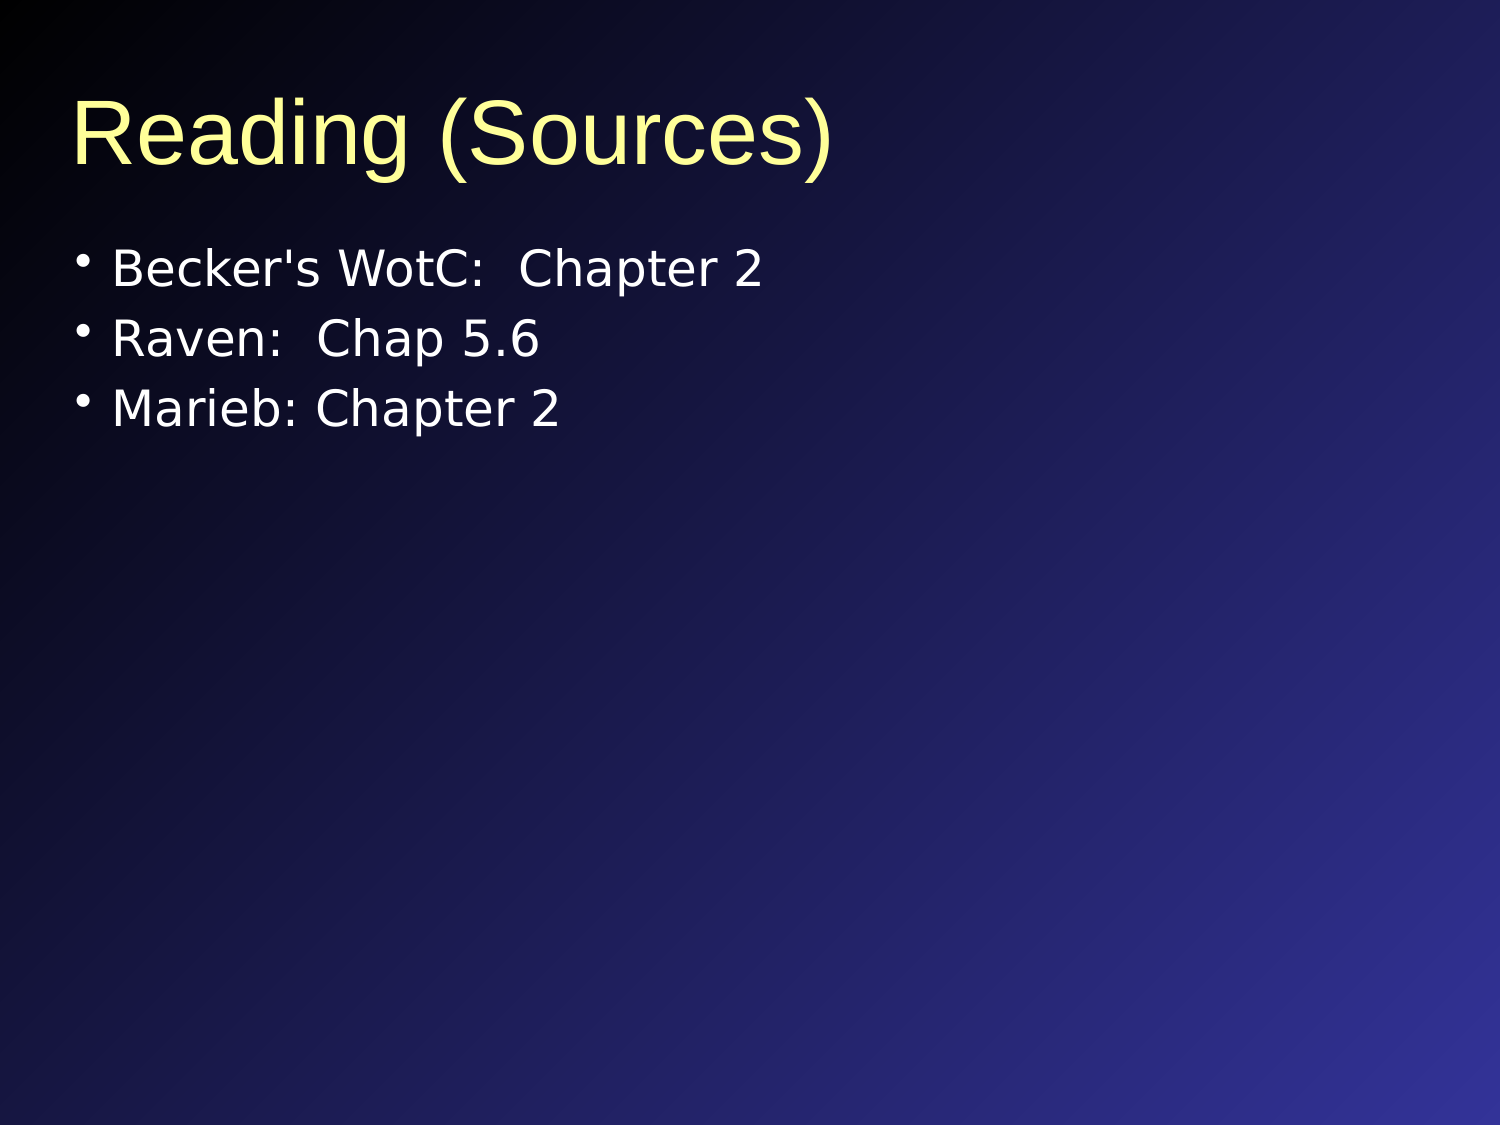

# Reading (Sources)
Becker's WotC:  Chapter 2
Raven:  Chap 5.6
Marieb: Chapter 2